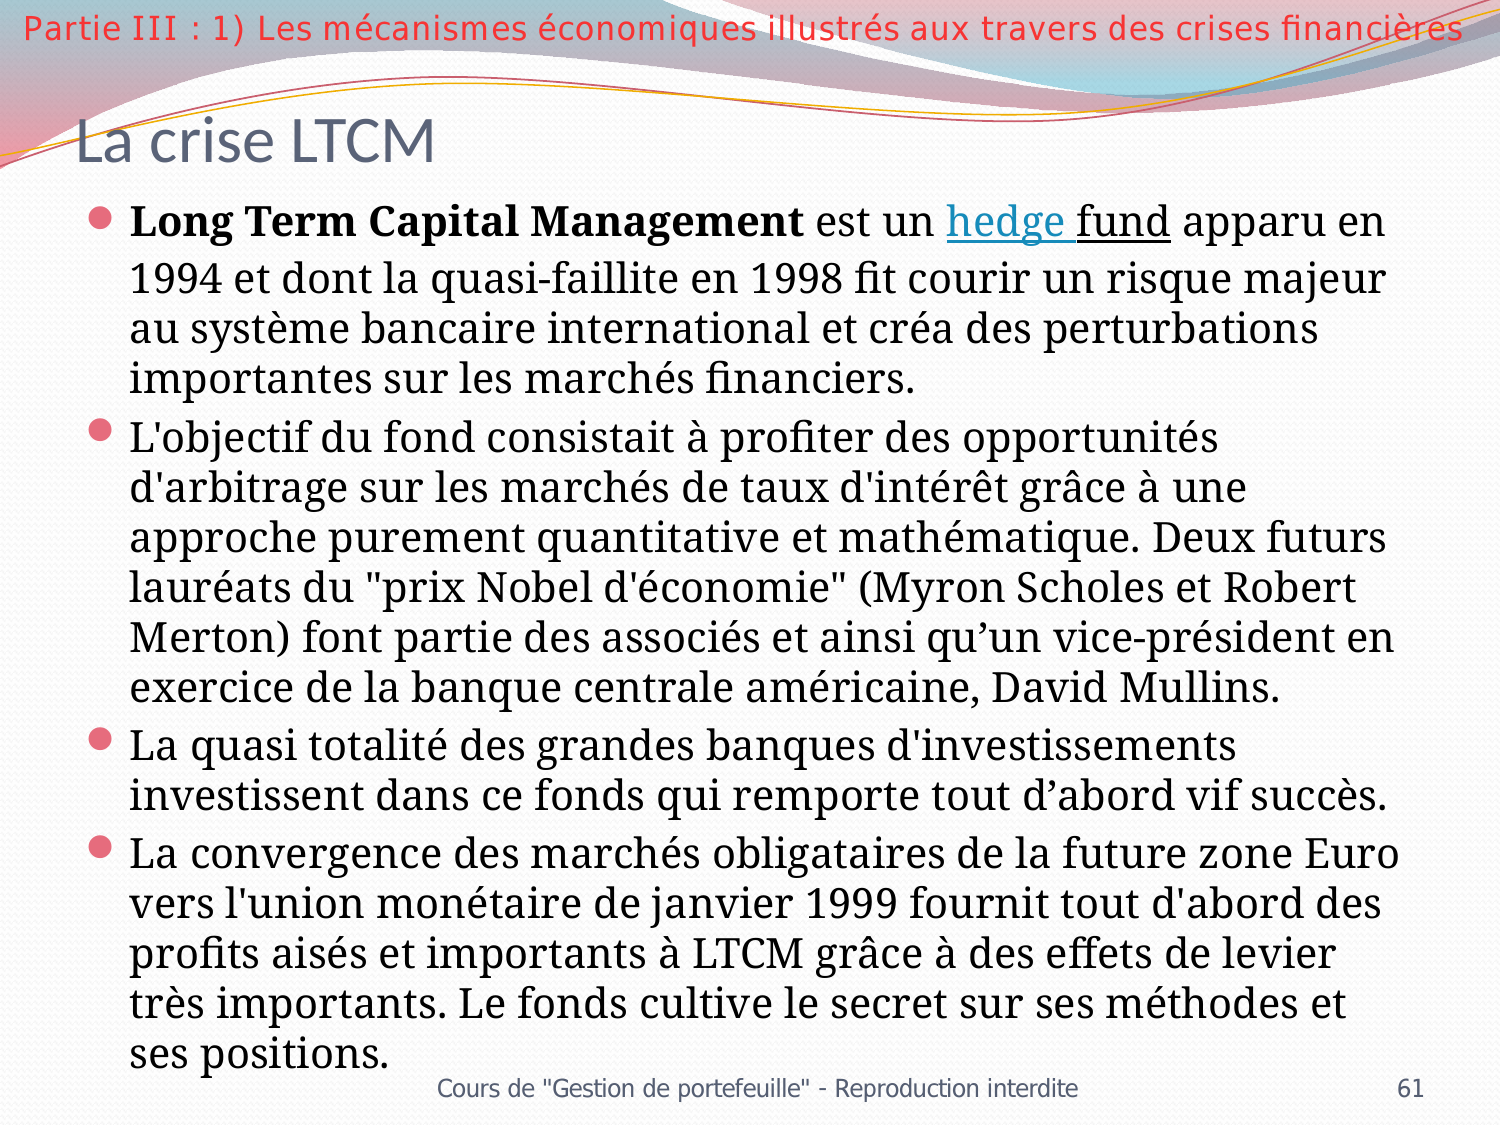

Partie III : 1) Les mécanismes économiques illustrés aux travers des crises financières
# La crise LTCM
Long Term Capital Management est un hedge fund apparu en 1994 et dont la quasi-faillite en 1998 fit courir un risque majeur au système bancaire international et créa des perturbations importantes sur les marchés financiers.
L'objectif du fond consistait à profiter des opportunités d'arbitrage sur les marchés de taux d'intérêt grâce à une approche purement quantitative et mathématique. Deux futurs lauréats du "prix Nobel d'économie" (Myron Scholes et Robert Merton) font partie des associés et ainsi qu’un vice-président en exercice de la banque centrale américaine, David Mullins.
La quasi totalité des grandes banques d'investissements investissent dans ce fonds qui remporte tout d’abord vif succès.
La convergence des marchés obligataires de la future zone Euro vers l'union monétaire de janvier 1999 fournit tout d'abord des profits aisés et importants à LTCM grâce à des effets de levier très importants. Le fonds cultive le secret sur ses méthodes et ses positions.
Cours de "Gestion de portefeuille" - Reproduction interdite
61